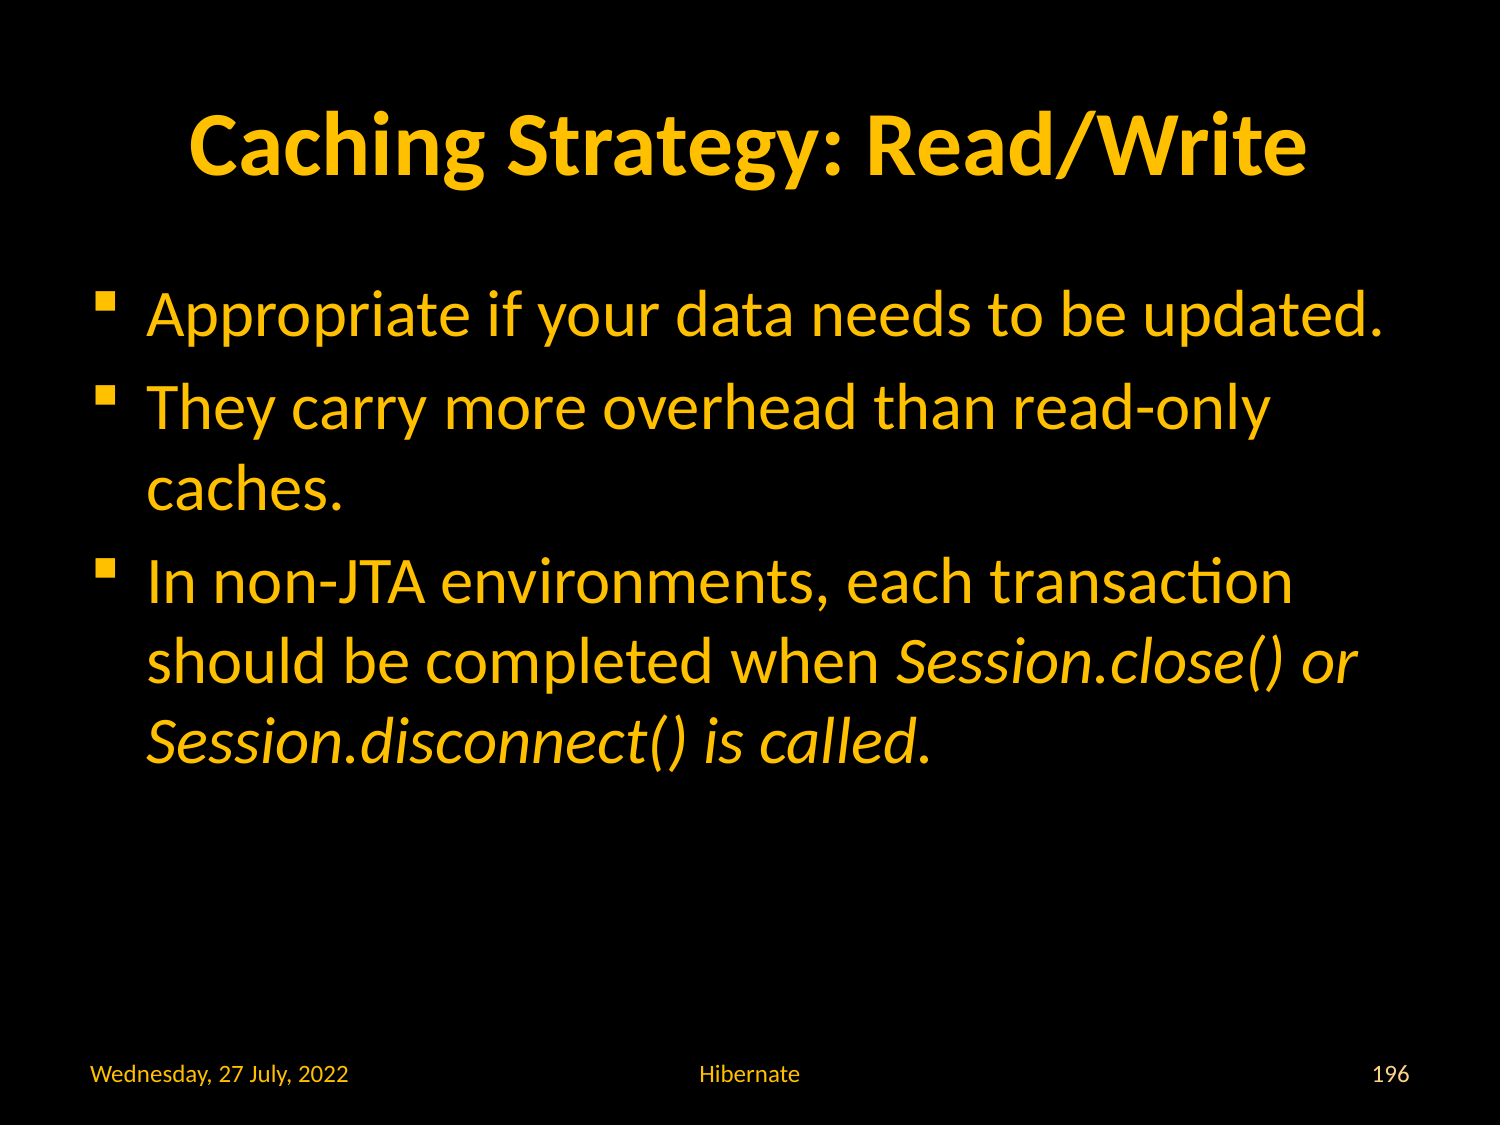

# Caching Strategy: Read/Write
Appropriate if your data needs to be updated.
They carry more overhead than read-only caches.
In non-JTA environments, each transaction should be completed when Session.close() or Session.disconnect() is called.
Wednesday, 27 July, 2022
Hibernate
196